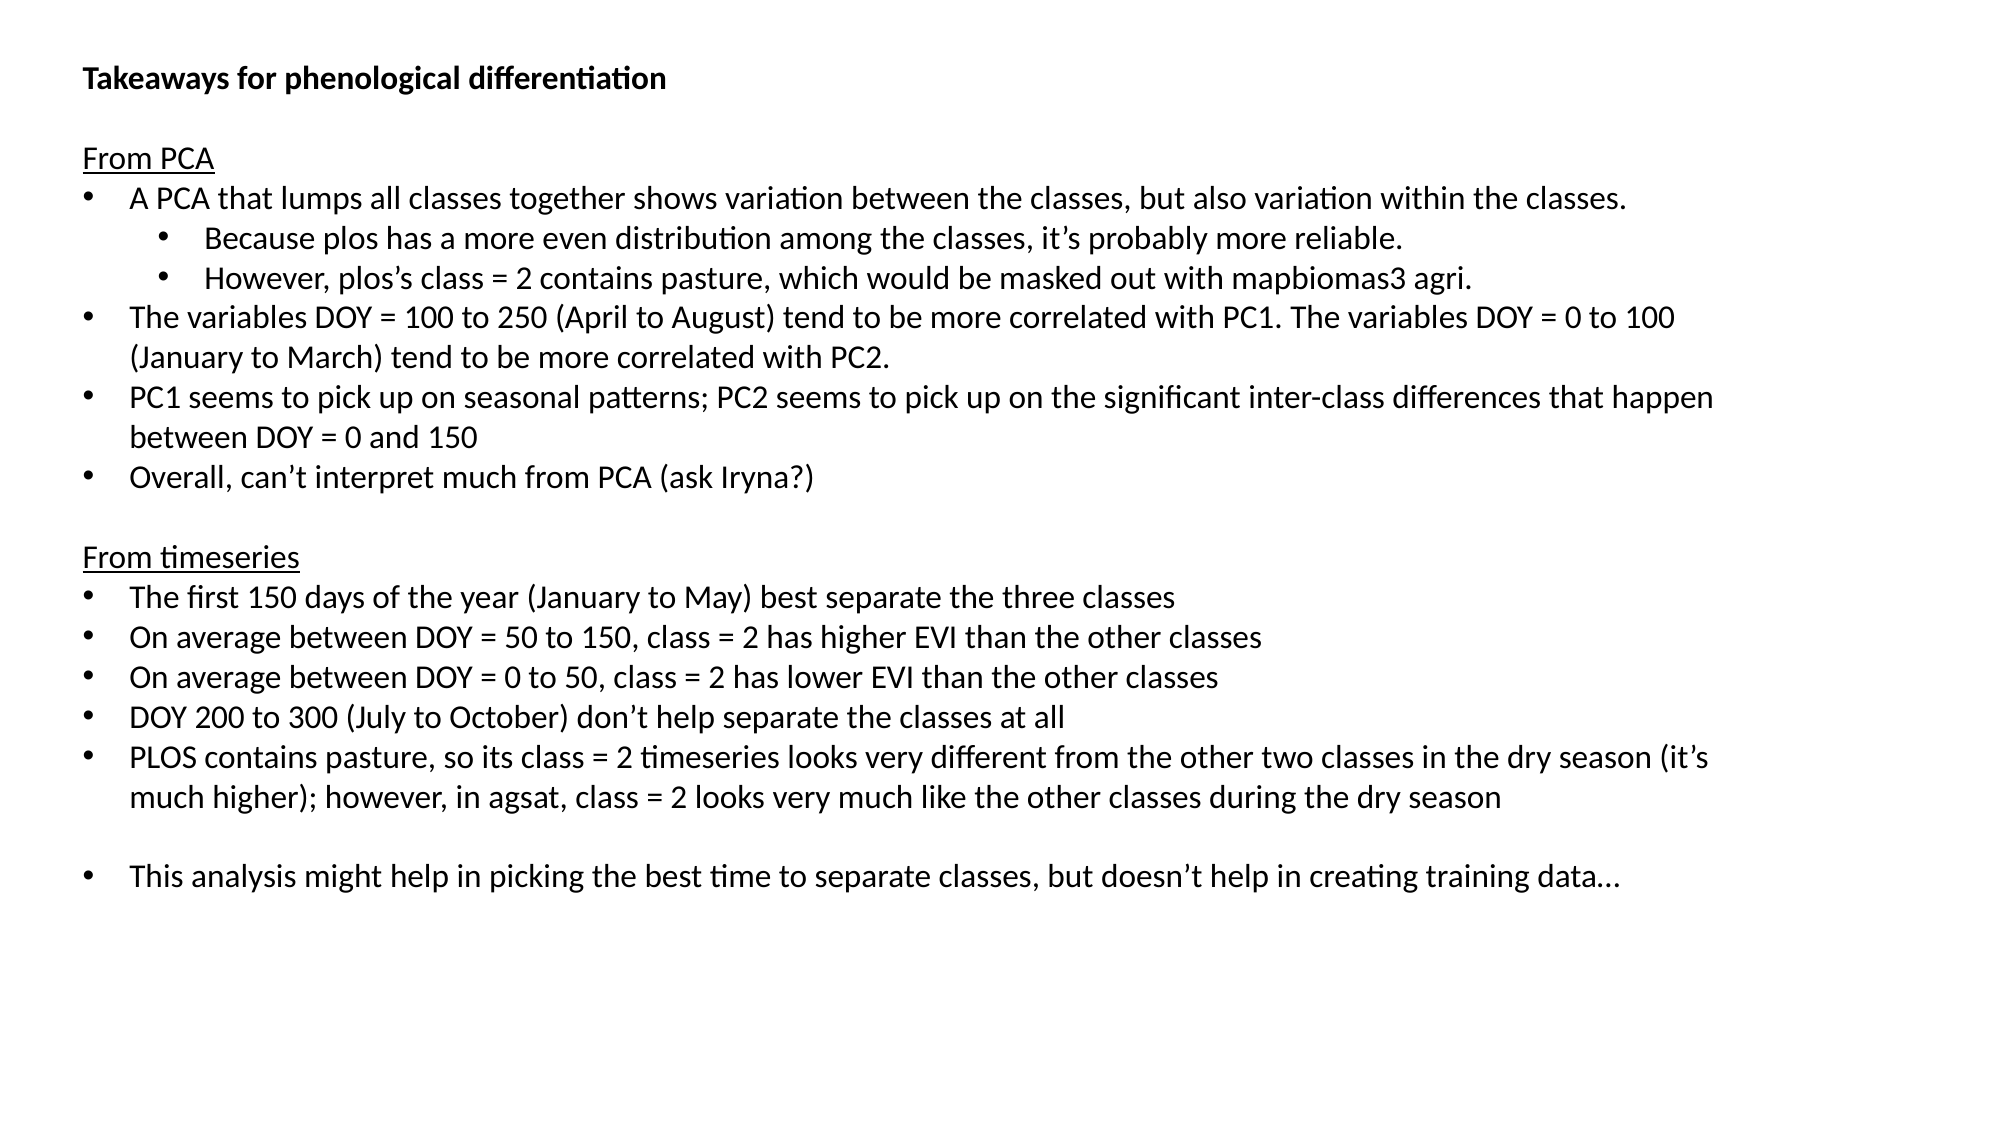

Takeaways for phenological differentiation

From PCA
A PCA that lumps all classes together shows variation between the classes, but also variation within the classes.
Because plos has a more even distribution among the classes, it’s probably more reliable.
However, plos’s class = 2 contains pasture, which would be masked out with mapbiomas3 agri.
The variables DOY = 100 to 250 (April to August) tend to be more correlated with PC1. The variables DOY = 0 to 100 (January to March) tend to be more correlated with PC2.
PC1 seems to pick up on seasonal patterns; PC2 seems to pick up on the significant inter-class differences that happen between DOY = 0 and 150
Overall, can’t interpret much from PCA (ask Iryna?)

From timeseries
The first 150 days of the year (January to May) best separate the three classes
On average between DOY = 50 to 150, class = 2 has higher EVI than the other classes
On average between DOY = 0 to 50, class = 2 has lower EVI than the other classes
DOY 200 to 300 (July to October) don’t help separate the classes at all
PLOS contains pasture, so its class = 2 timeseries looks very different from the other two classes in the dry season (it’s much higher); however, in agsat, class = 2 looks very much like the other classes during the dry season

This analysis might help in picking the best time to separate classes, but doesn’t help in creating training data…